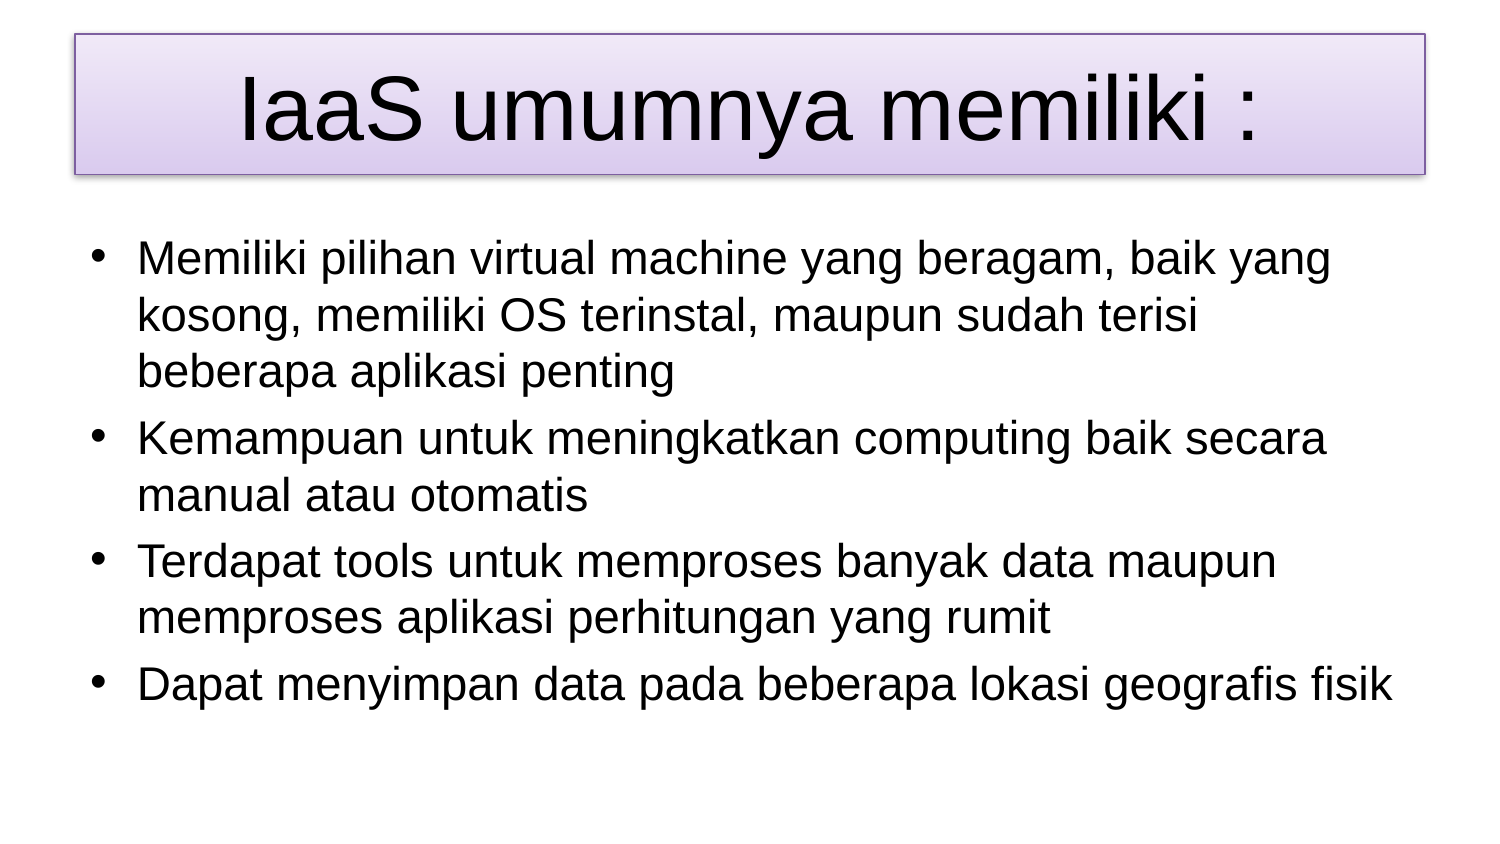

# IaaS umumnya memiliki :
Memiliki pilihan virtual machine yang beragam, baik yang kosong, memiliki OS terinstal, maupun sudah terisi beberapa aplikasi penting
Kemampuan untuk meningkatkan computing baik secara manual atau otomatis
Terdapat tools untuk memproses banyak data maupun memproses aplikasi perhitungan yang rumit
Dapat menyimpan data pada beberapa lokasi geografis fisik